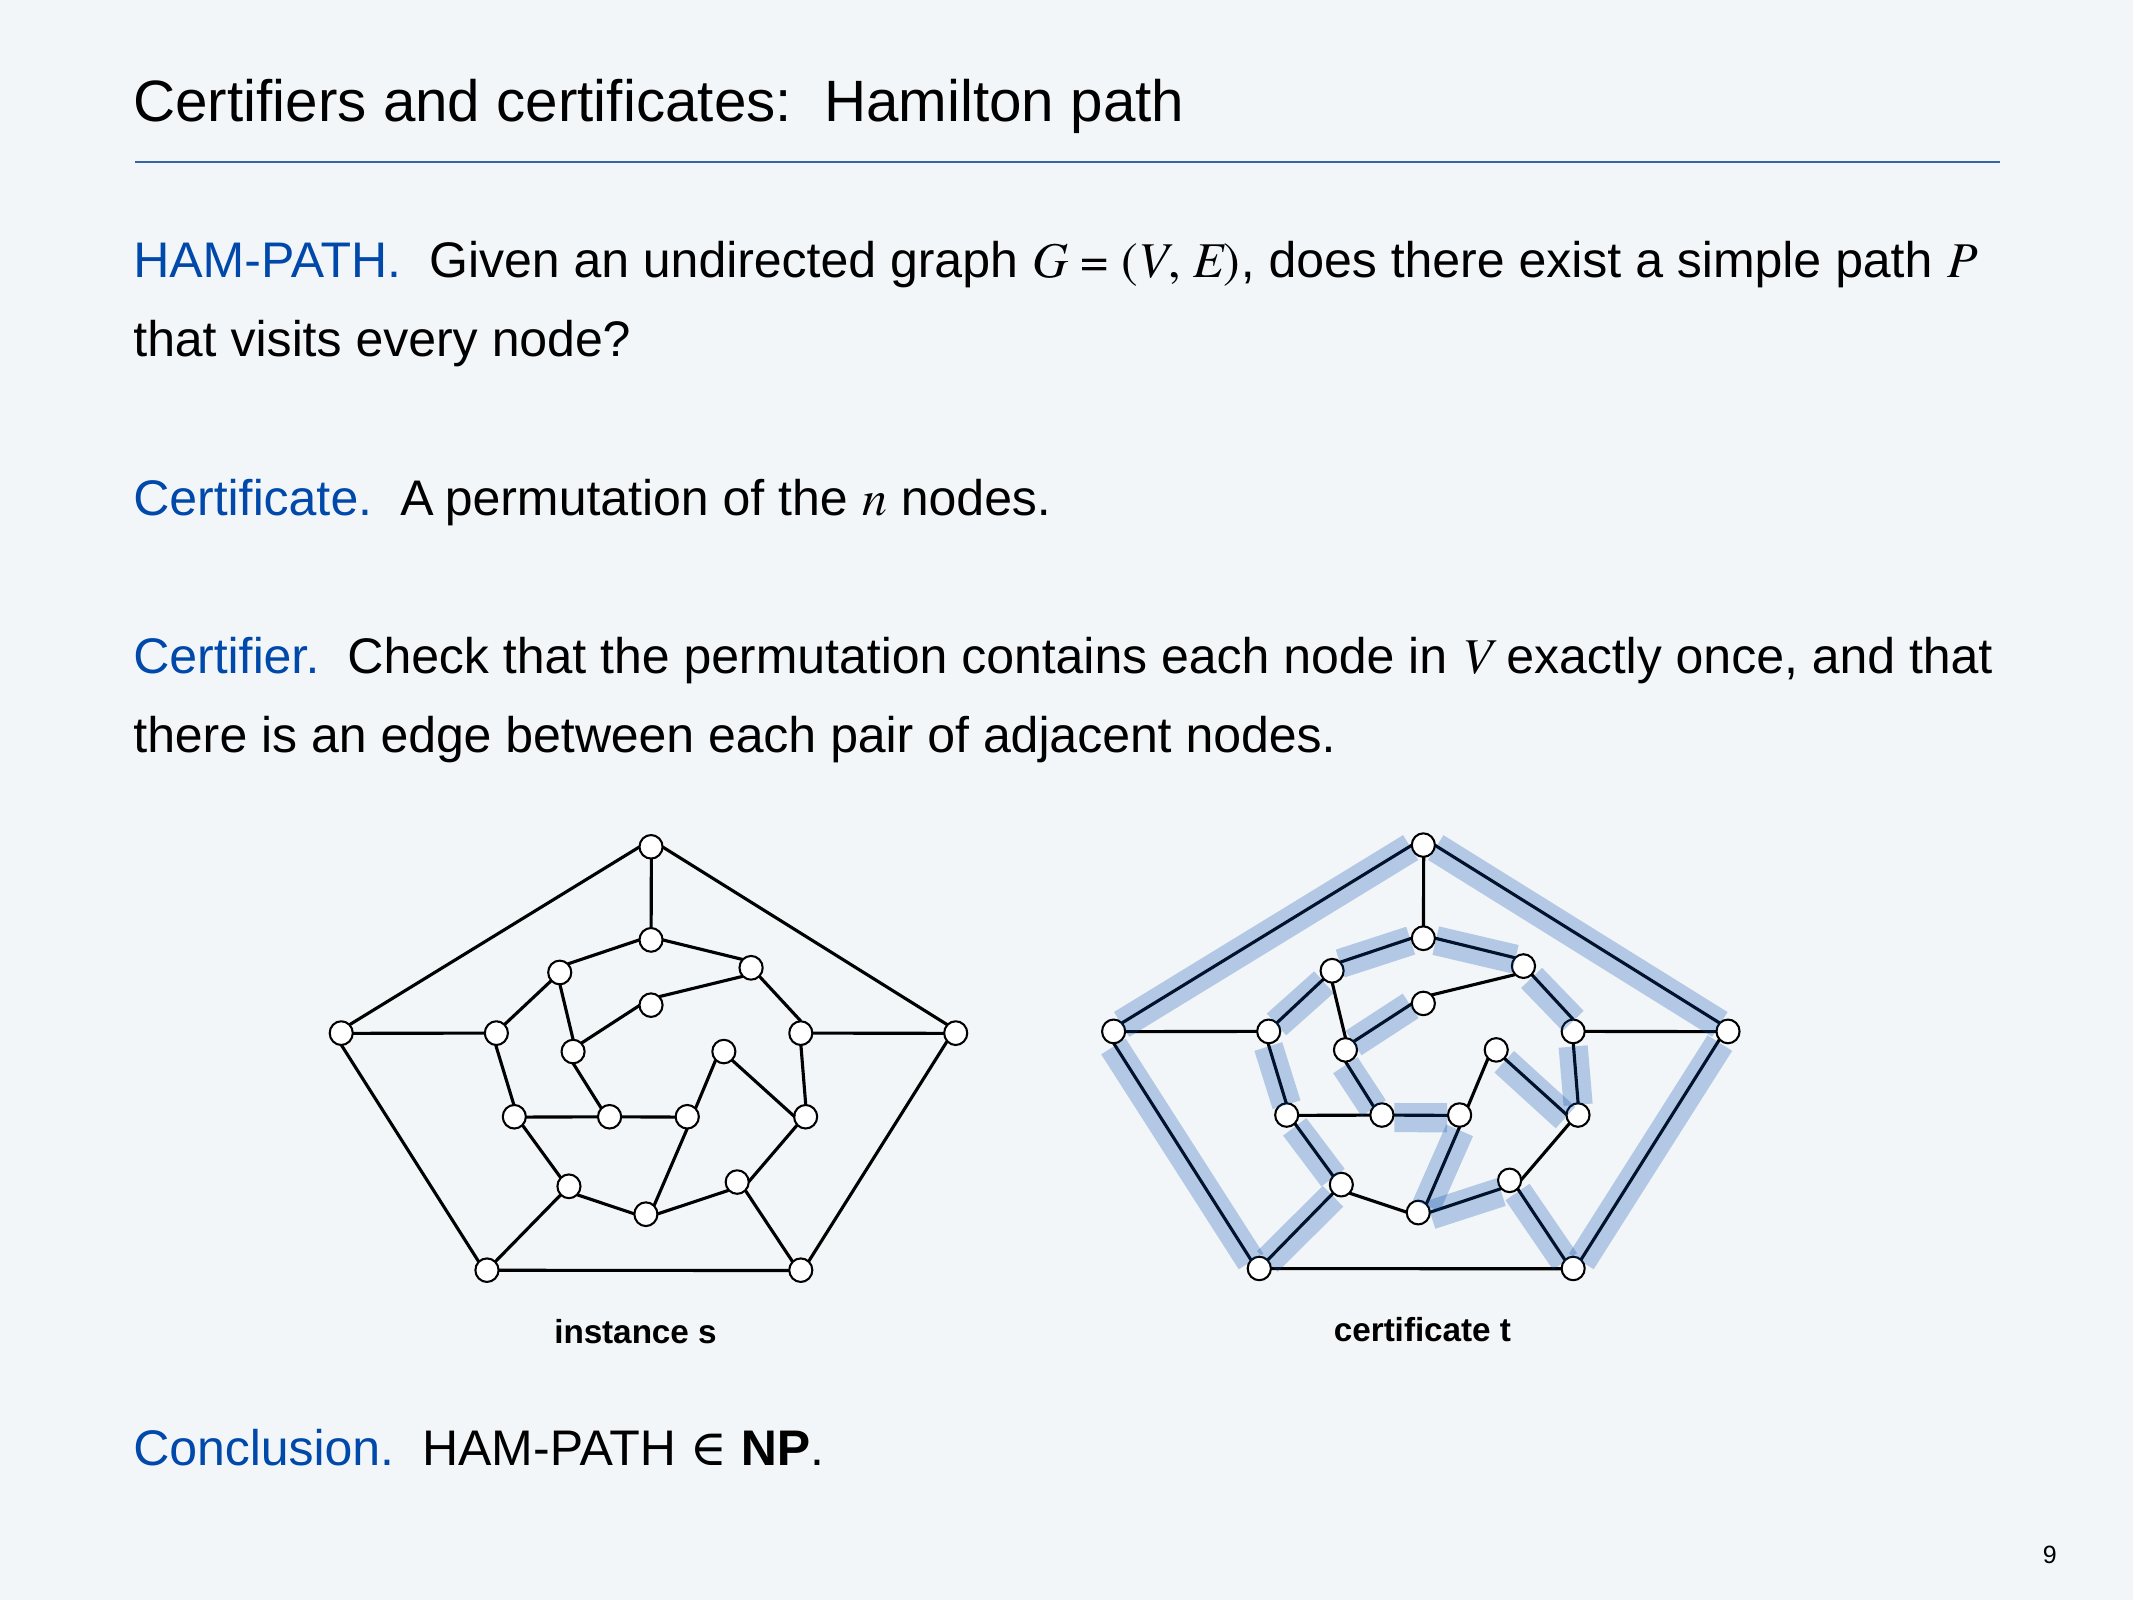

# Certifiers and certificates:  Hamilton path
Ham-Path.  Given an undirected graph G = (V, E), does there exist a simple path P that visits every node?
Certificate.  A permutation of the n nodes.
Certifier.  Check that the permutation contains each node in V exactly once, and that there is an edge between each pair of adjacent nodes.
Conclusion.  Ham-Path ∈ NP.

certificate t

instance s
9